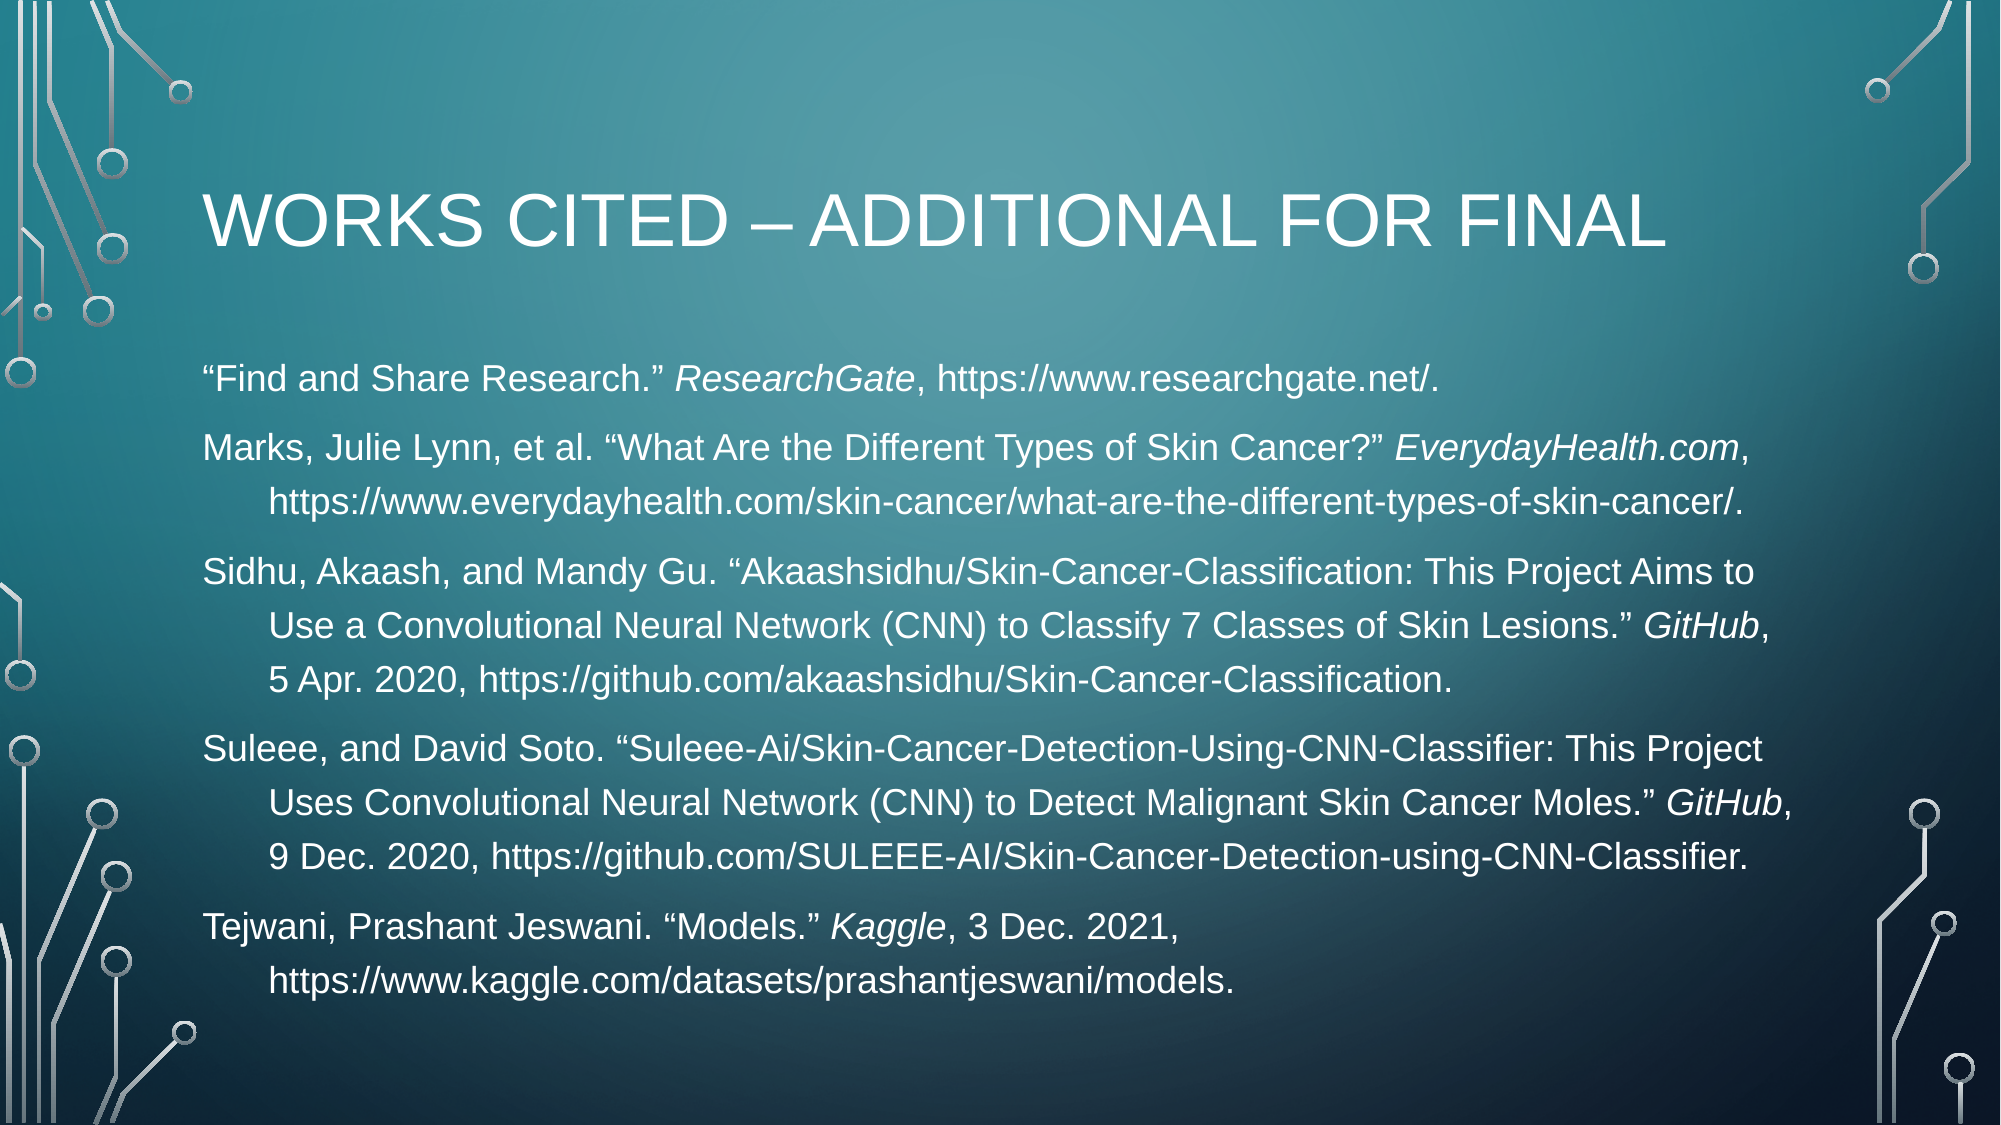

# Works Cited – Additional for Final
“Find and Share Research.” ResearchGate, https://www.researchgate.net/.
Marks, Julie Lynn, et al. “What Are the Different Types of Skin Cancer?” EverydayHealth.com, https://www.everydayhealth.com/skin-cancer/what-are-the-different-types-of-skin-cancer/.
Sidhu, Akaash, and Mandy Gu. “Akaashsidhu/Skin-Cancer-Classification: This Project Aims to Use a Convolutional Neural Network (CNN) to Classify 7 Classes of Skin Lesions.” GitHub, 5 Apr. 2020, https://github.com/akaashsidhu/Skin-Cancer-Classification.
Suleee, and David Soto. “Suleee-Ai/Skin-Cancer-Detection-Using-CNN-Classifier: This Project Uses Convolutional Neural Network (CNN) to Detect Malignant Skin Cancer Moles.” GitHub, 9 Dec. 2020, https://github.com/SULEEE-AI/Skin-Cancer-Detection-using-CNN-Classifier.
Tejwani, Prashant Jeswani. “Models.” Kaggle, 3 Dec. 2021, https://www.kaggle.com/datasets/prashantjeswani/models.